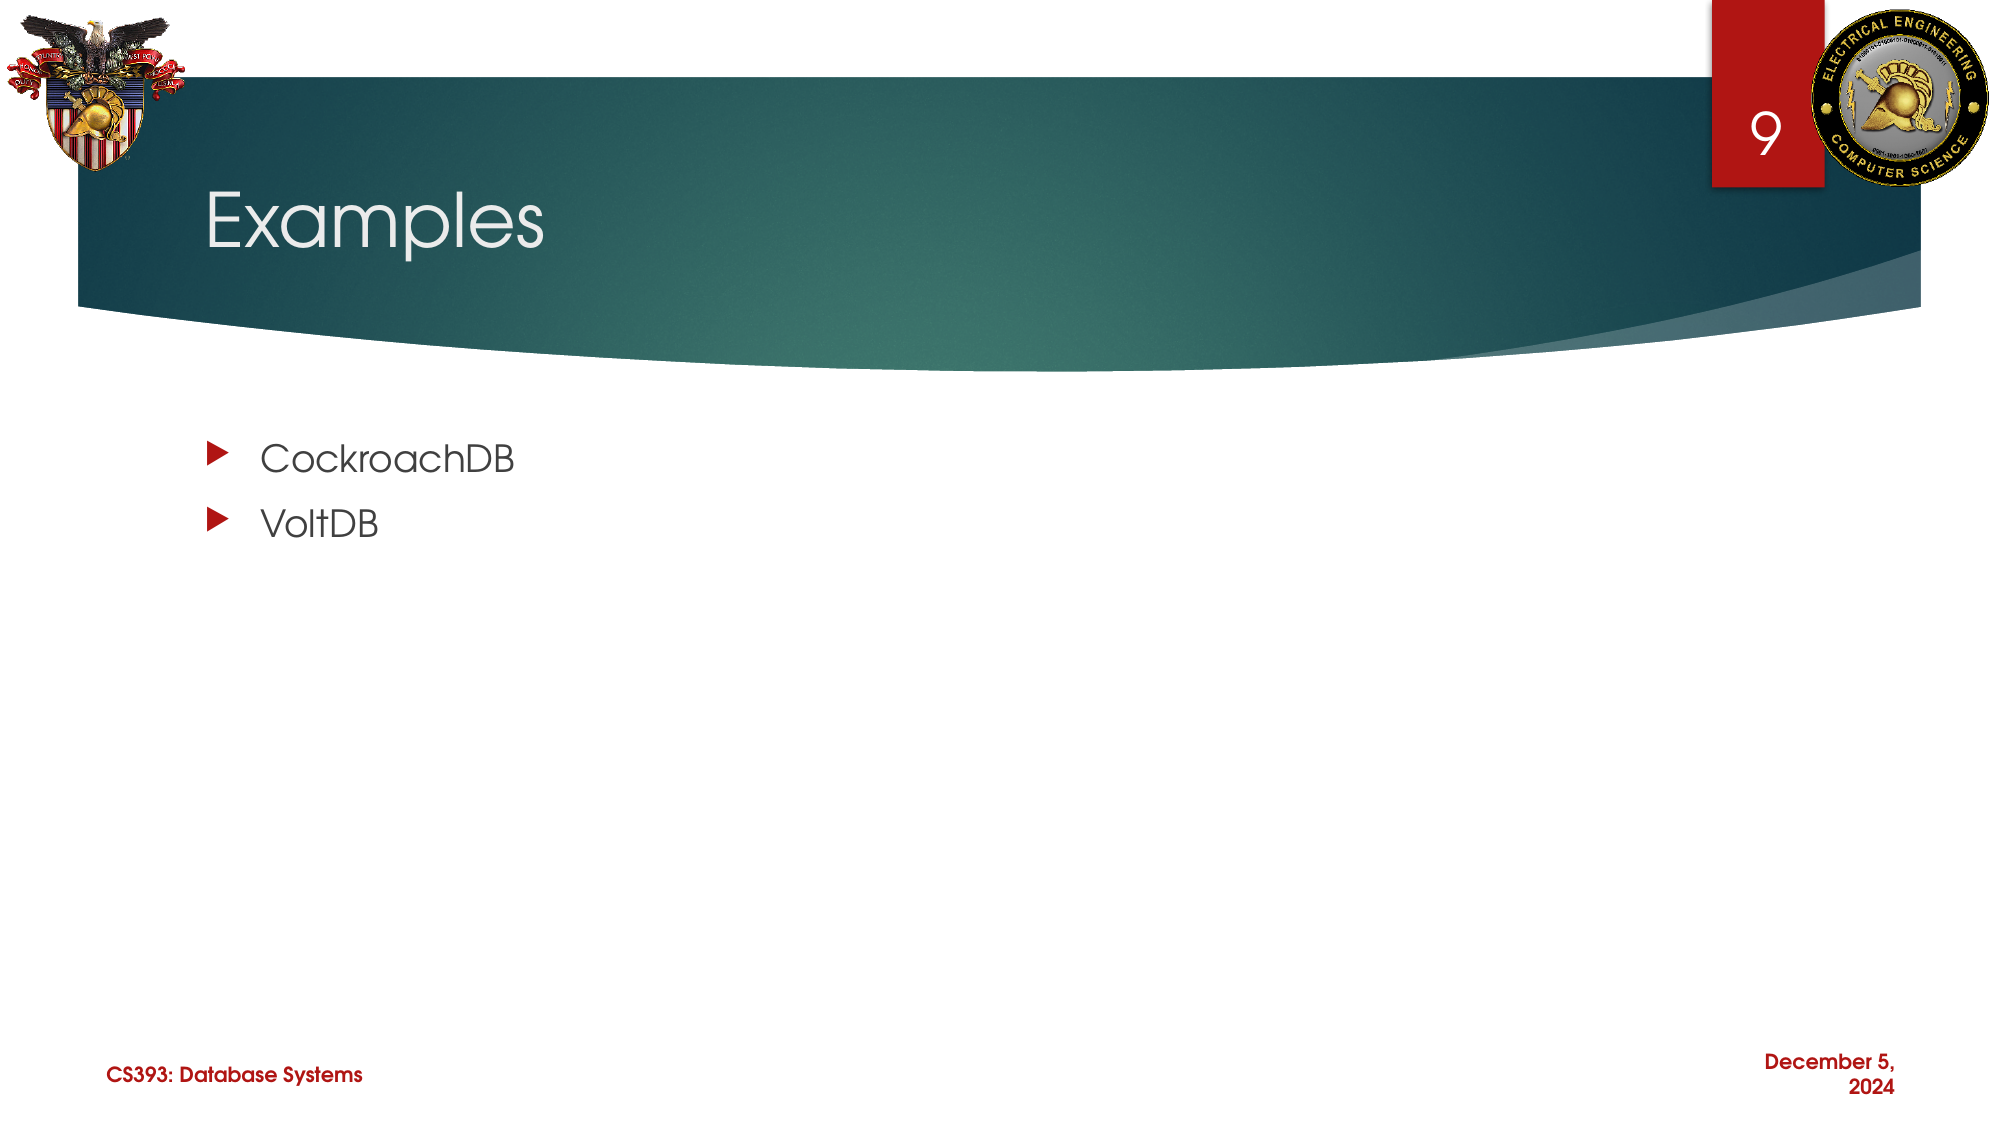

9
# Examples
CockroachDB
VoltDB
CS393: Database Systems
December 5, 2024